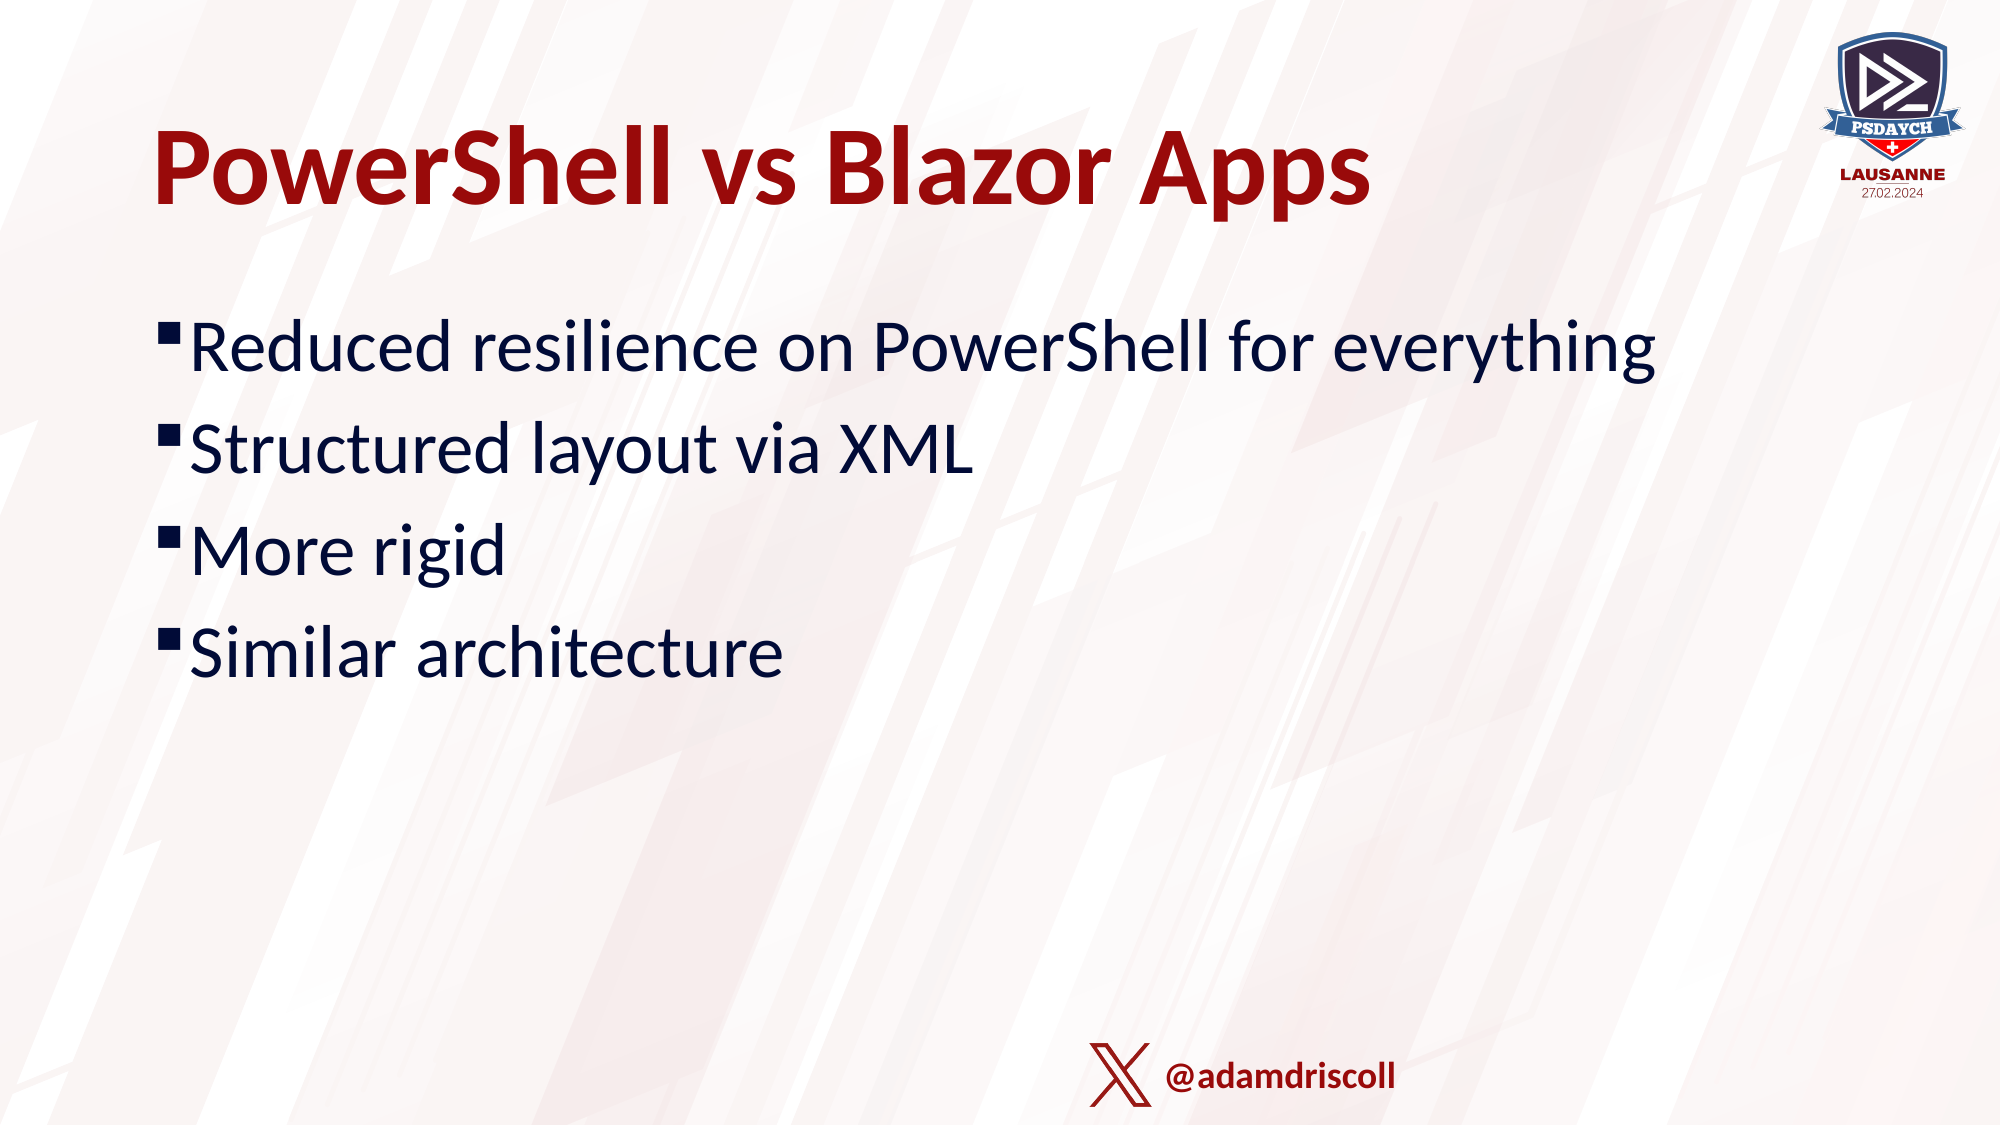

# PowerShell vs Blazor Apps
Reduced resilience on PowerShell for everything
Structured layout via XML
More rigid
Similar architecture